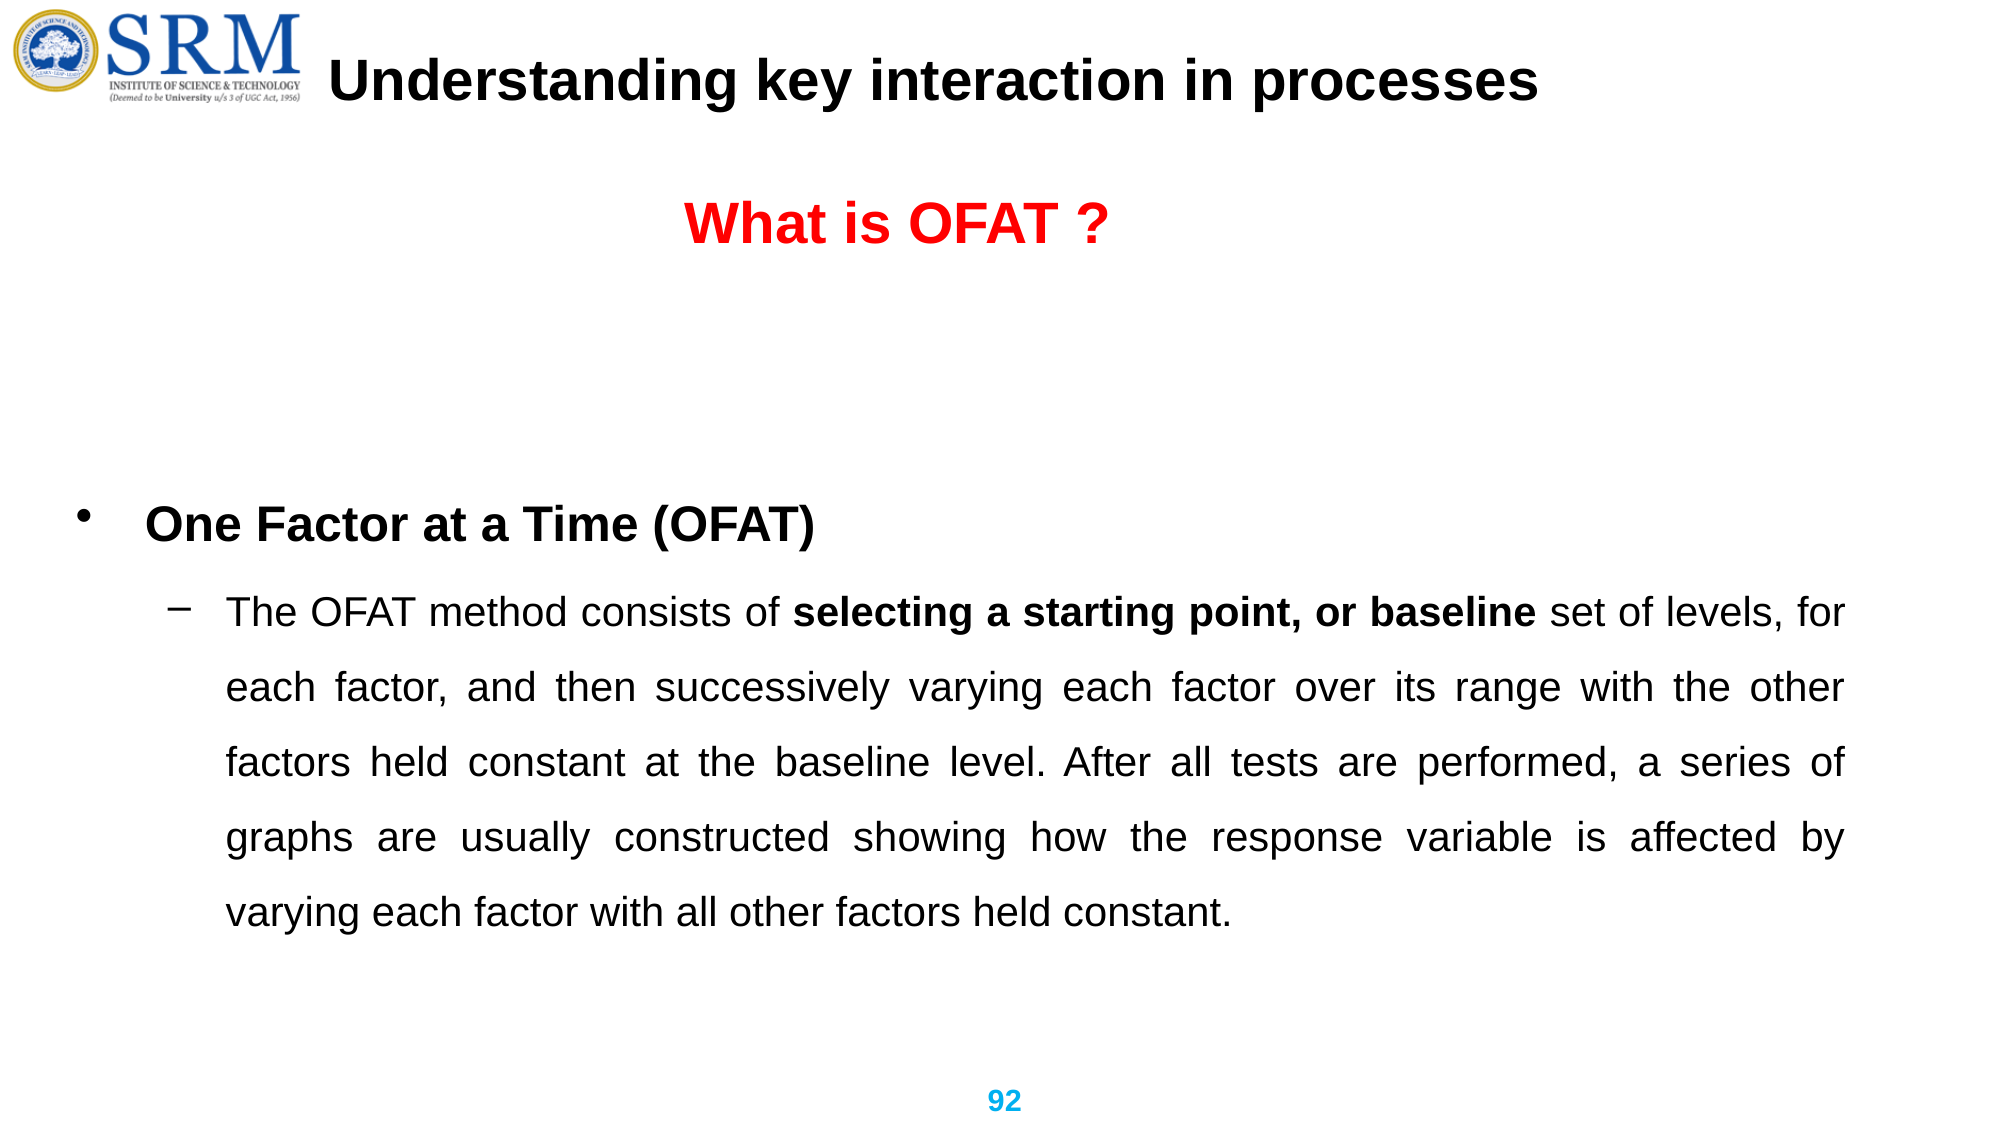

# Understanding key interaction in processes
What is OFAT ?
One Factor at a Time (OFAT)
The OFAT method consists of selecting a starting point, or baseline set of levels, for each factor, and then successively varying each factor over its range with the other factors held constant at the baseline level. After all tests are performed, a series of graphs are usually constructed showing how the response variable is affected by varying each factor with all other factors held constant.
92